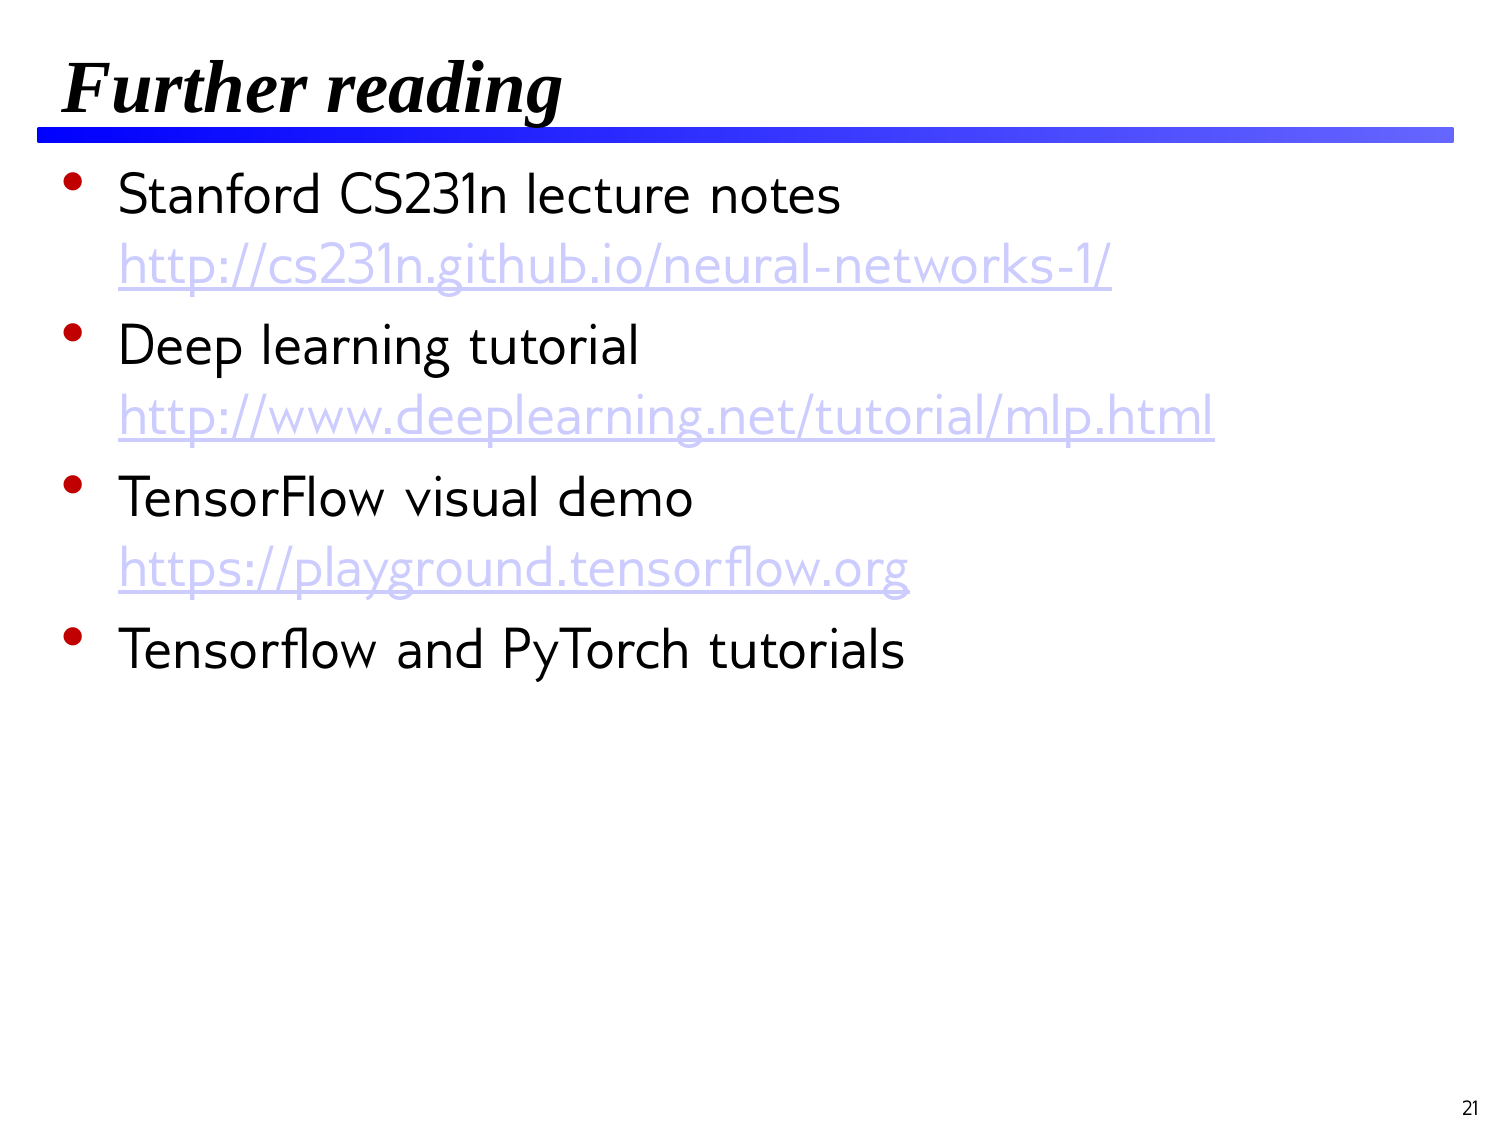

# Further reading
Stanford CS231n lecture notes
http://cs231n.github.io/neural-networks-1/
Deep learning tutorial
http://www.deeplearning.net/tutorial/mlp.html
TensorFlow visual demo
https://playground.tensorflow.org
Tensorflow and PyTorch tutorials

21